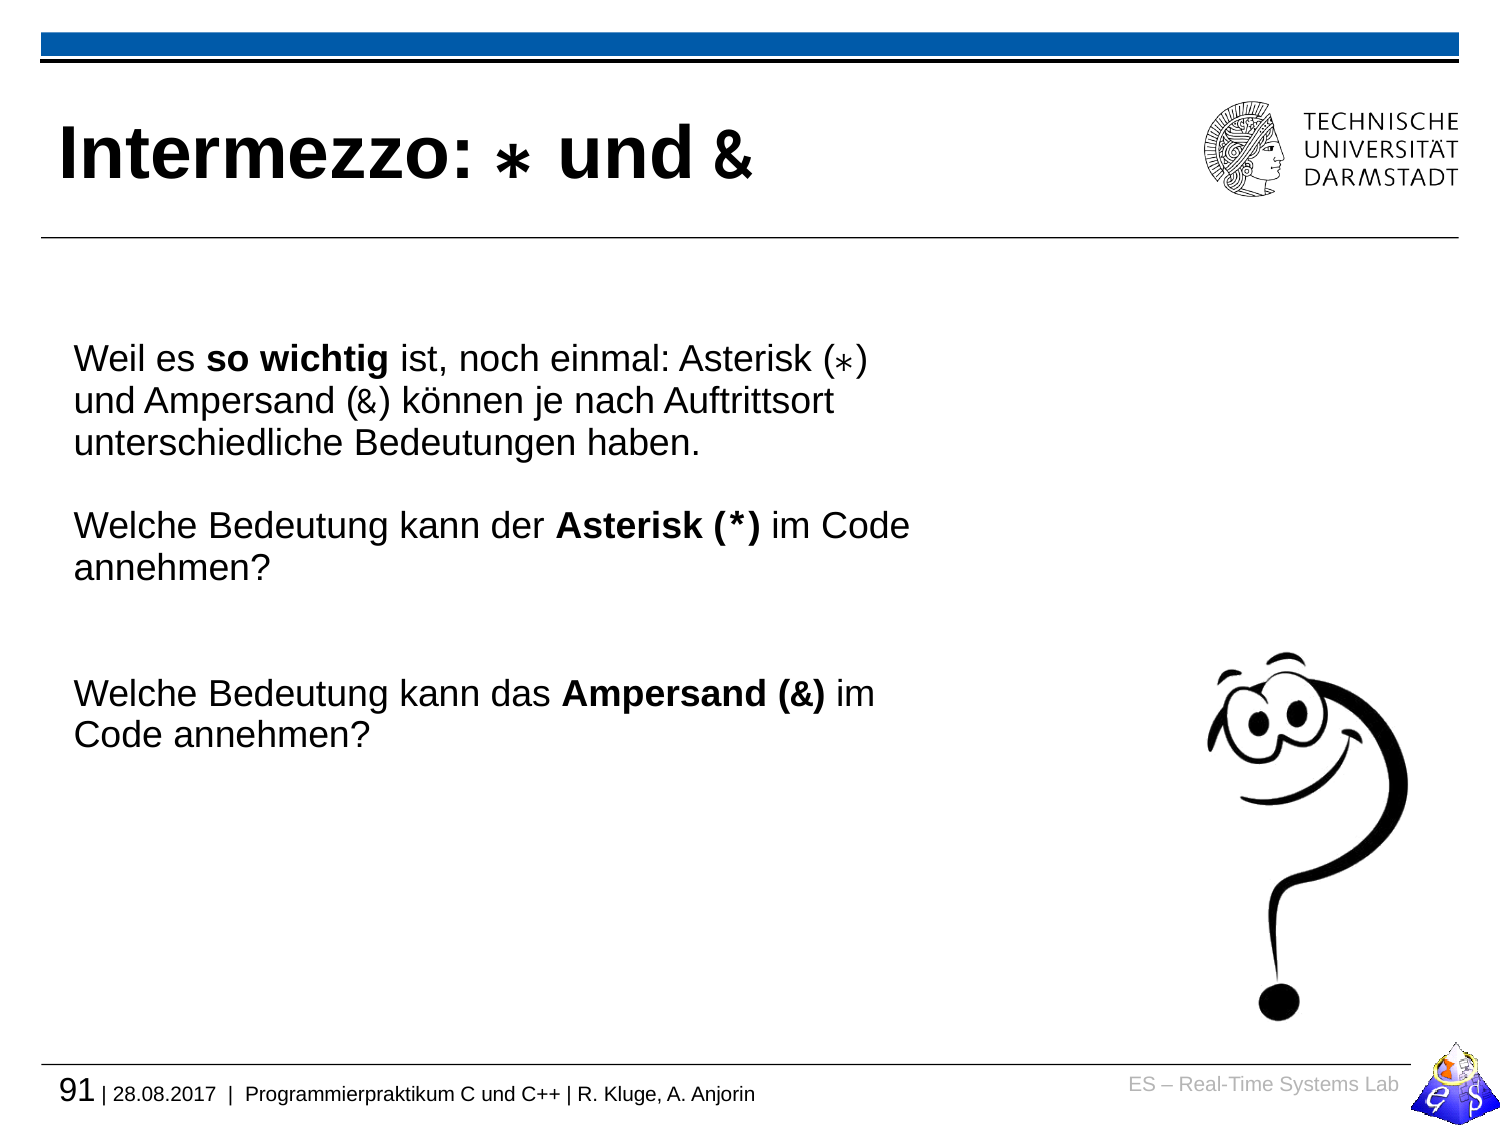

# Intermezzo: * und &
Weil es so wichtig ist, noch einmal: Asterisk (*) und Ampersand (&) können je nach Auftrittsort unterschiedliche Bedeutungen haben.

Welche Bedeutung kann der Asterisk (*) im Code annehmen?

Welche Bedeutung kann das Ampersand (&) im Code annehmen?